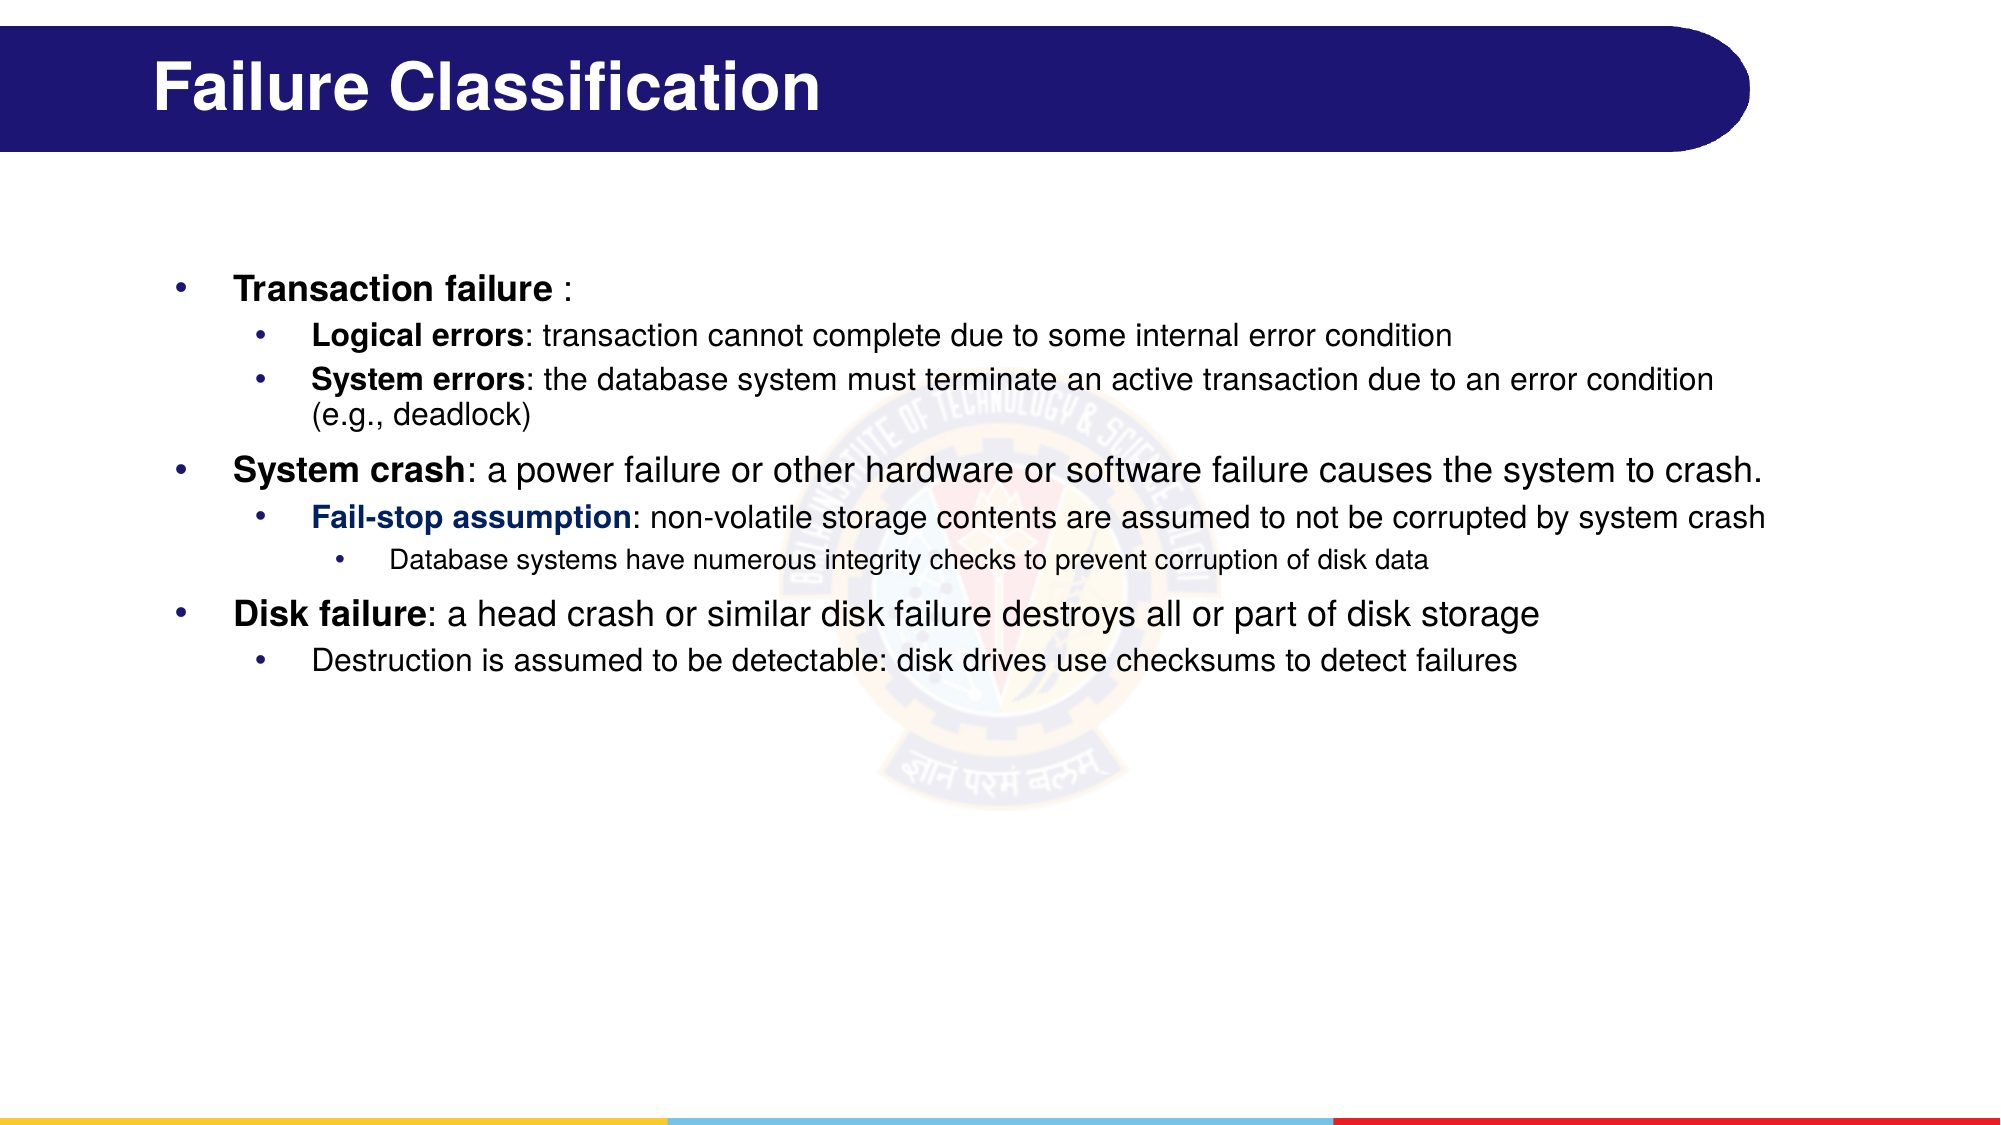

# Failure Classification

Transaction failure :
Logical errors: transaction cannot complete due to some internal error condition
System errors: the database system must terminate an active transaction due to an error condition (e.g., deadlock)
System crash: a power failure or other hardware or software failure causes the system to crash.
Fail-stop assumption: non-volatile storage contents are assumed to not be corrupted by system crash
Database systems have numerous integrity checks to prevent corruption of disk data
Disk failure: a head crash or similar disk failure destroys all or part of disk storage
Destruction is assumed to be detectable: disk drives use checksums to detect failures